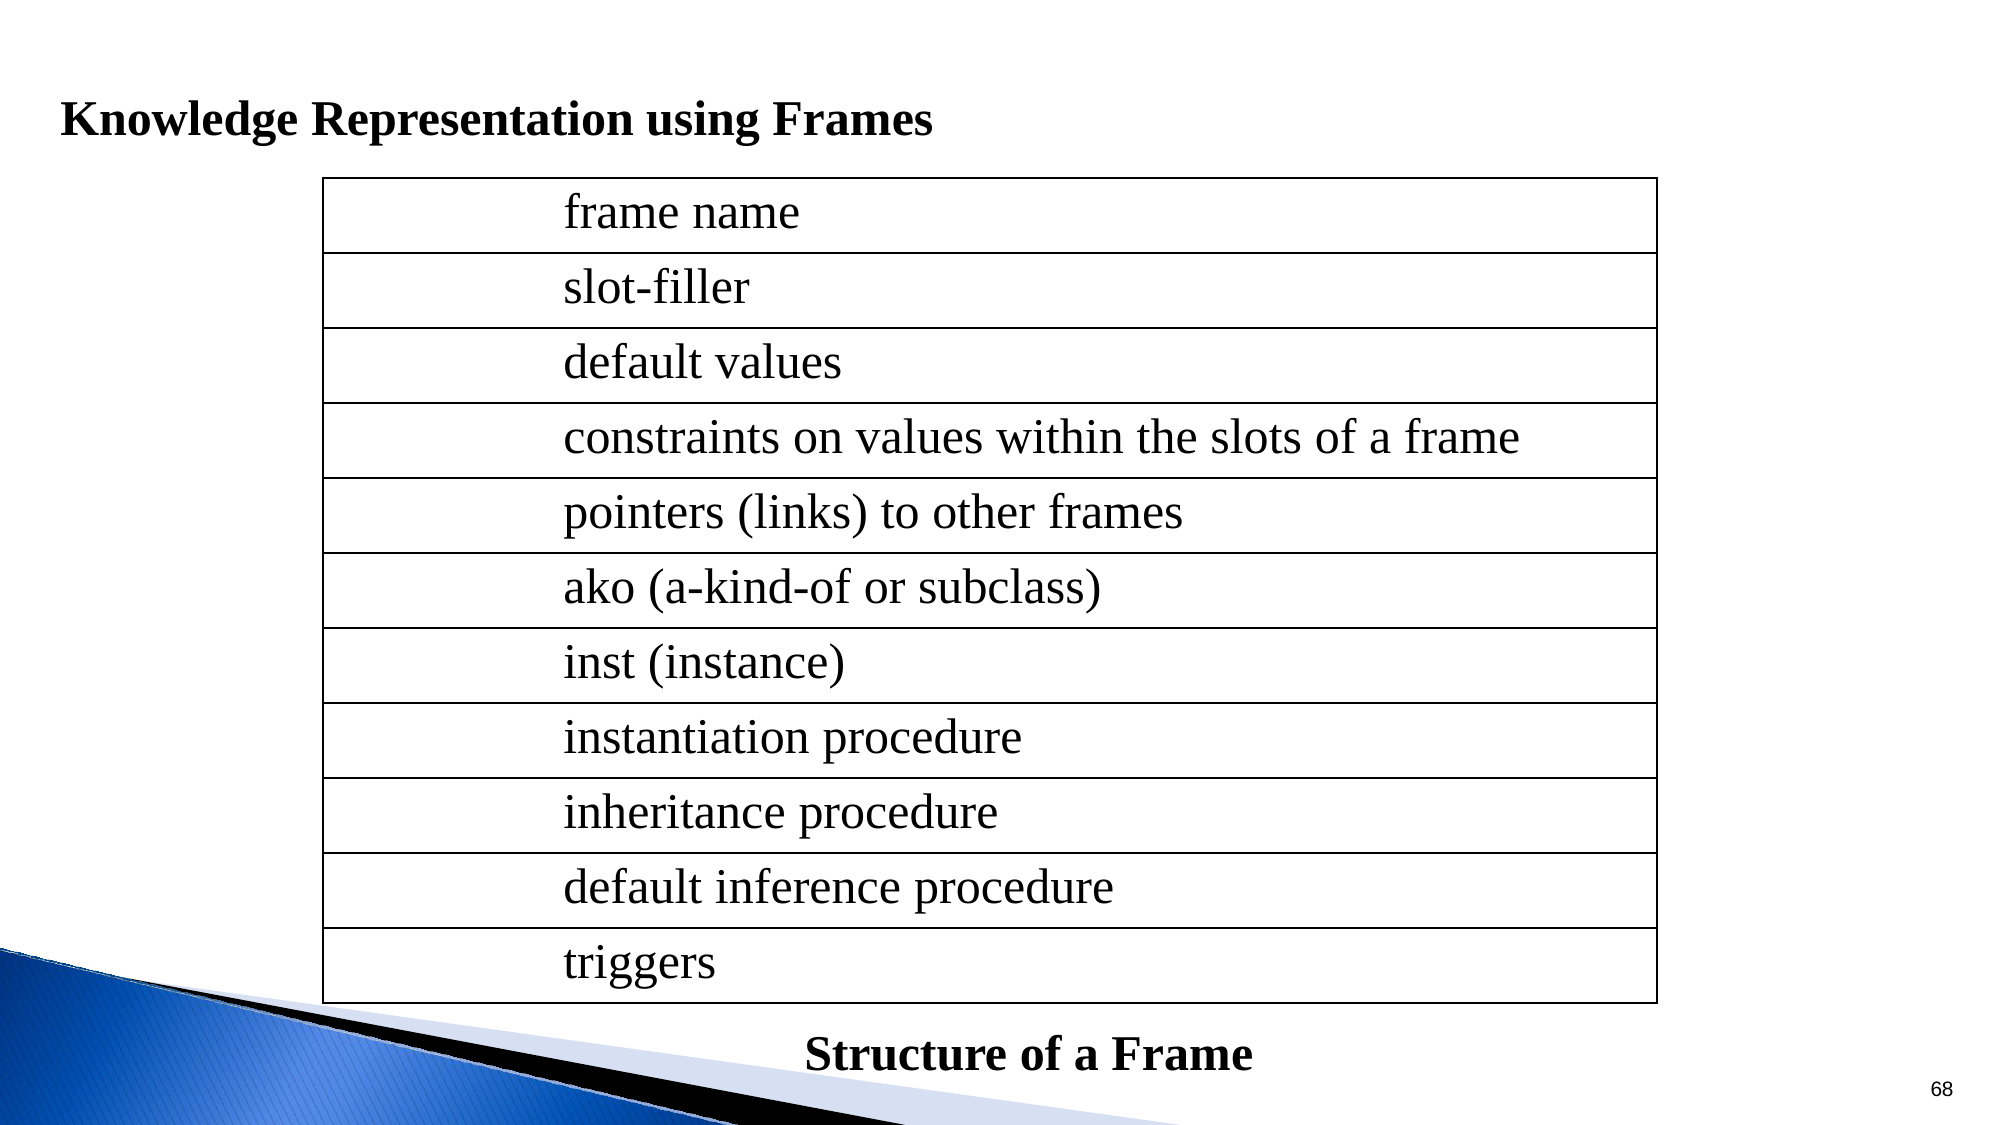

# Knowledge Representation using Frames
| frame name |
| --- |
| slot-filler |
| default values |
| constraints on values within the slots of a frame |
| pointers (links) to other frames |
| ako (a-kind-of or subclass) |
| inst (instance) |
| instantiation procedure |
| inheritance procedure |
| default inference procedure |
| triggers |
Structure of a Frame
68